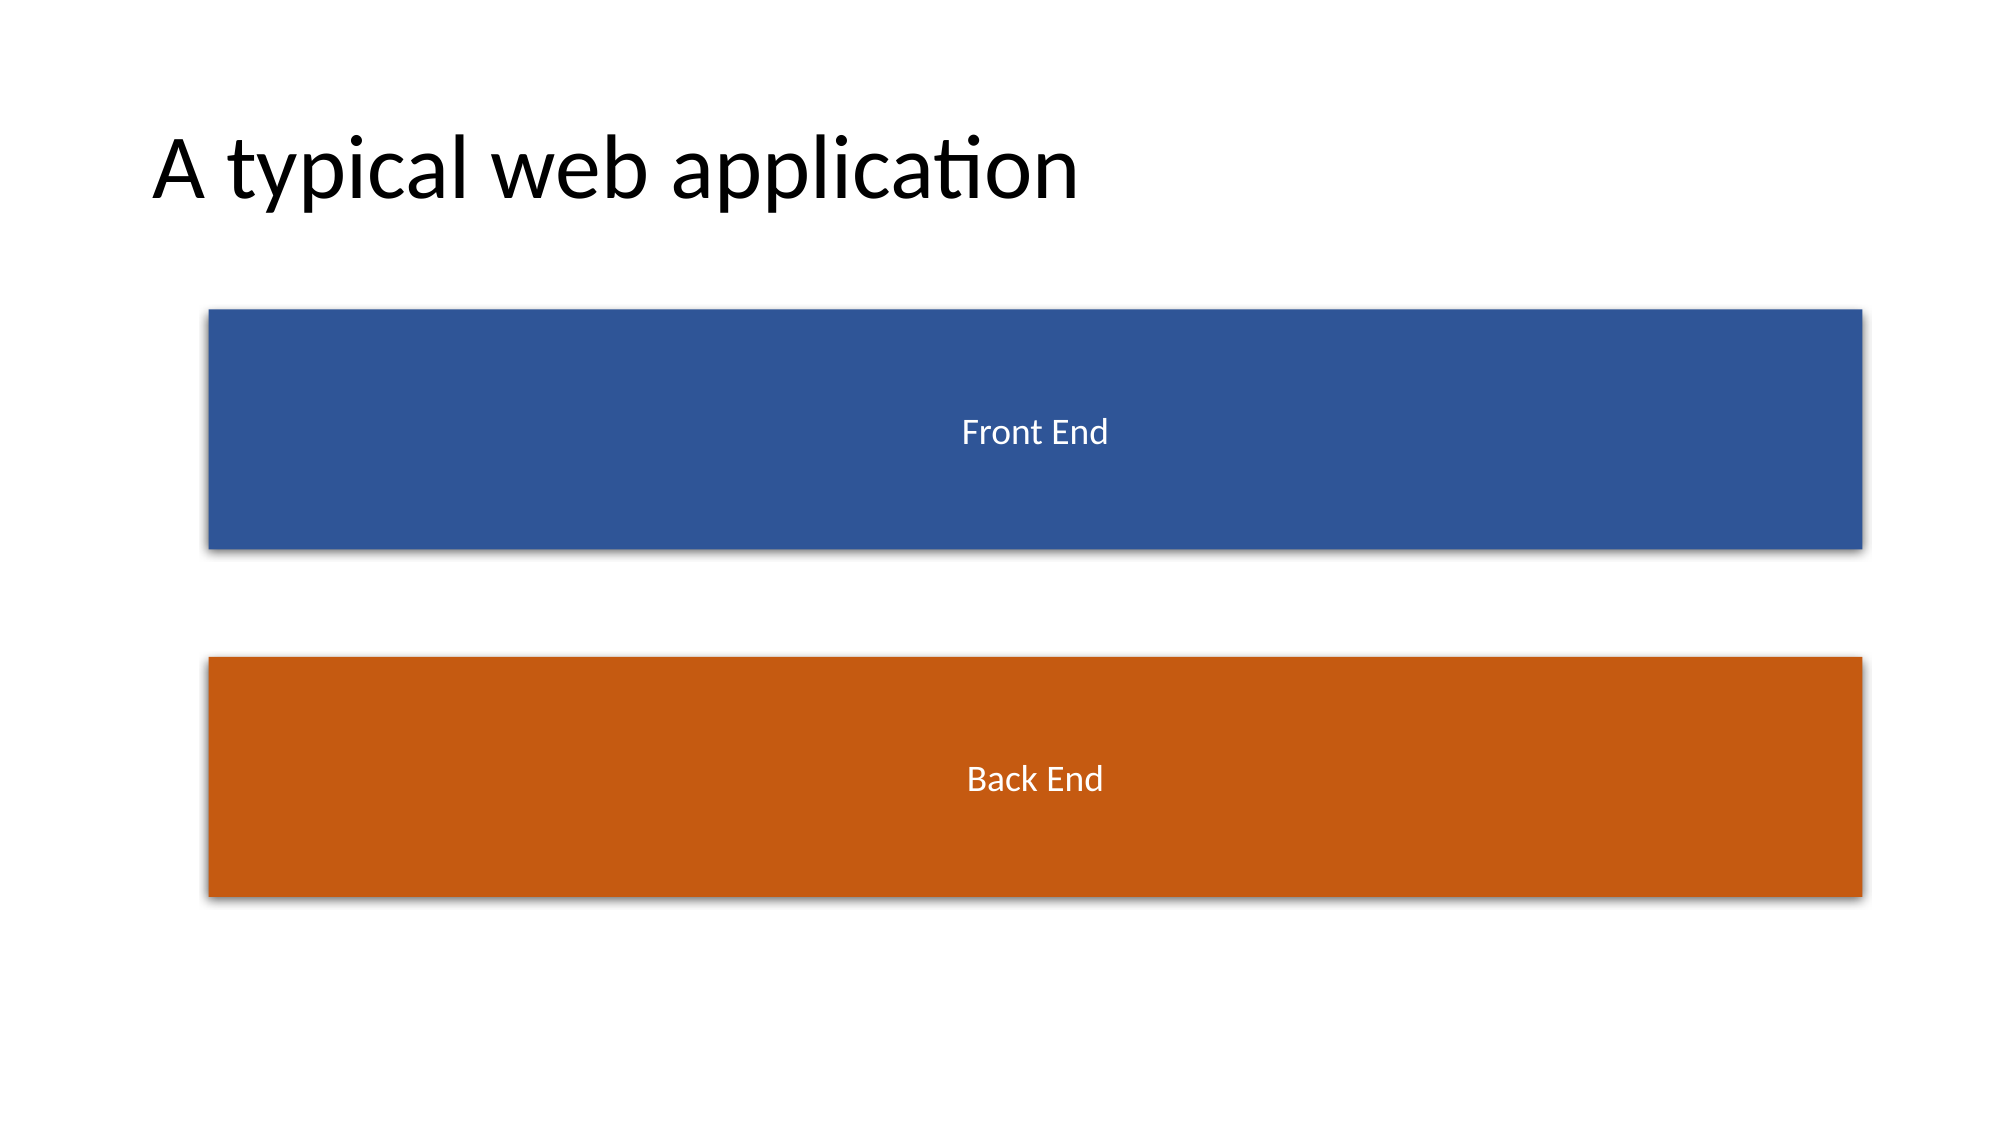

# A typical web application
Front End
Back End